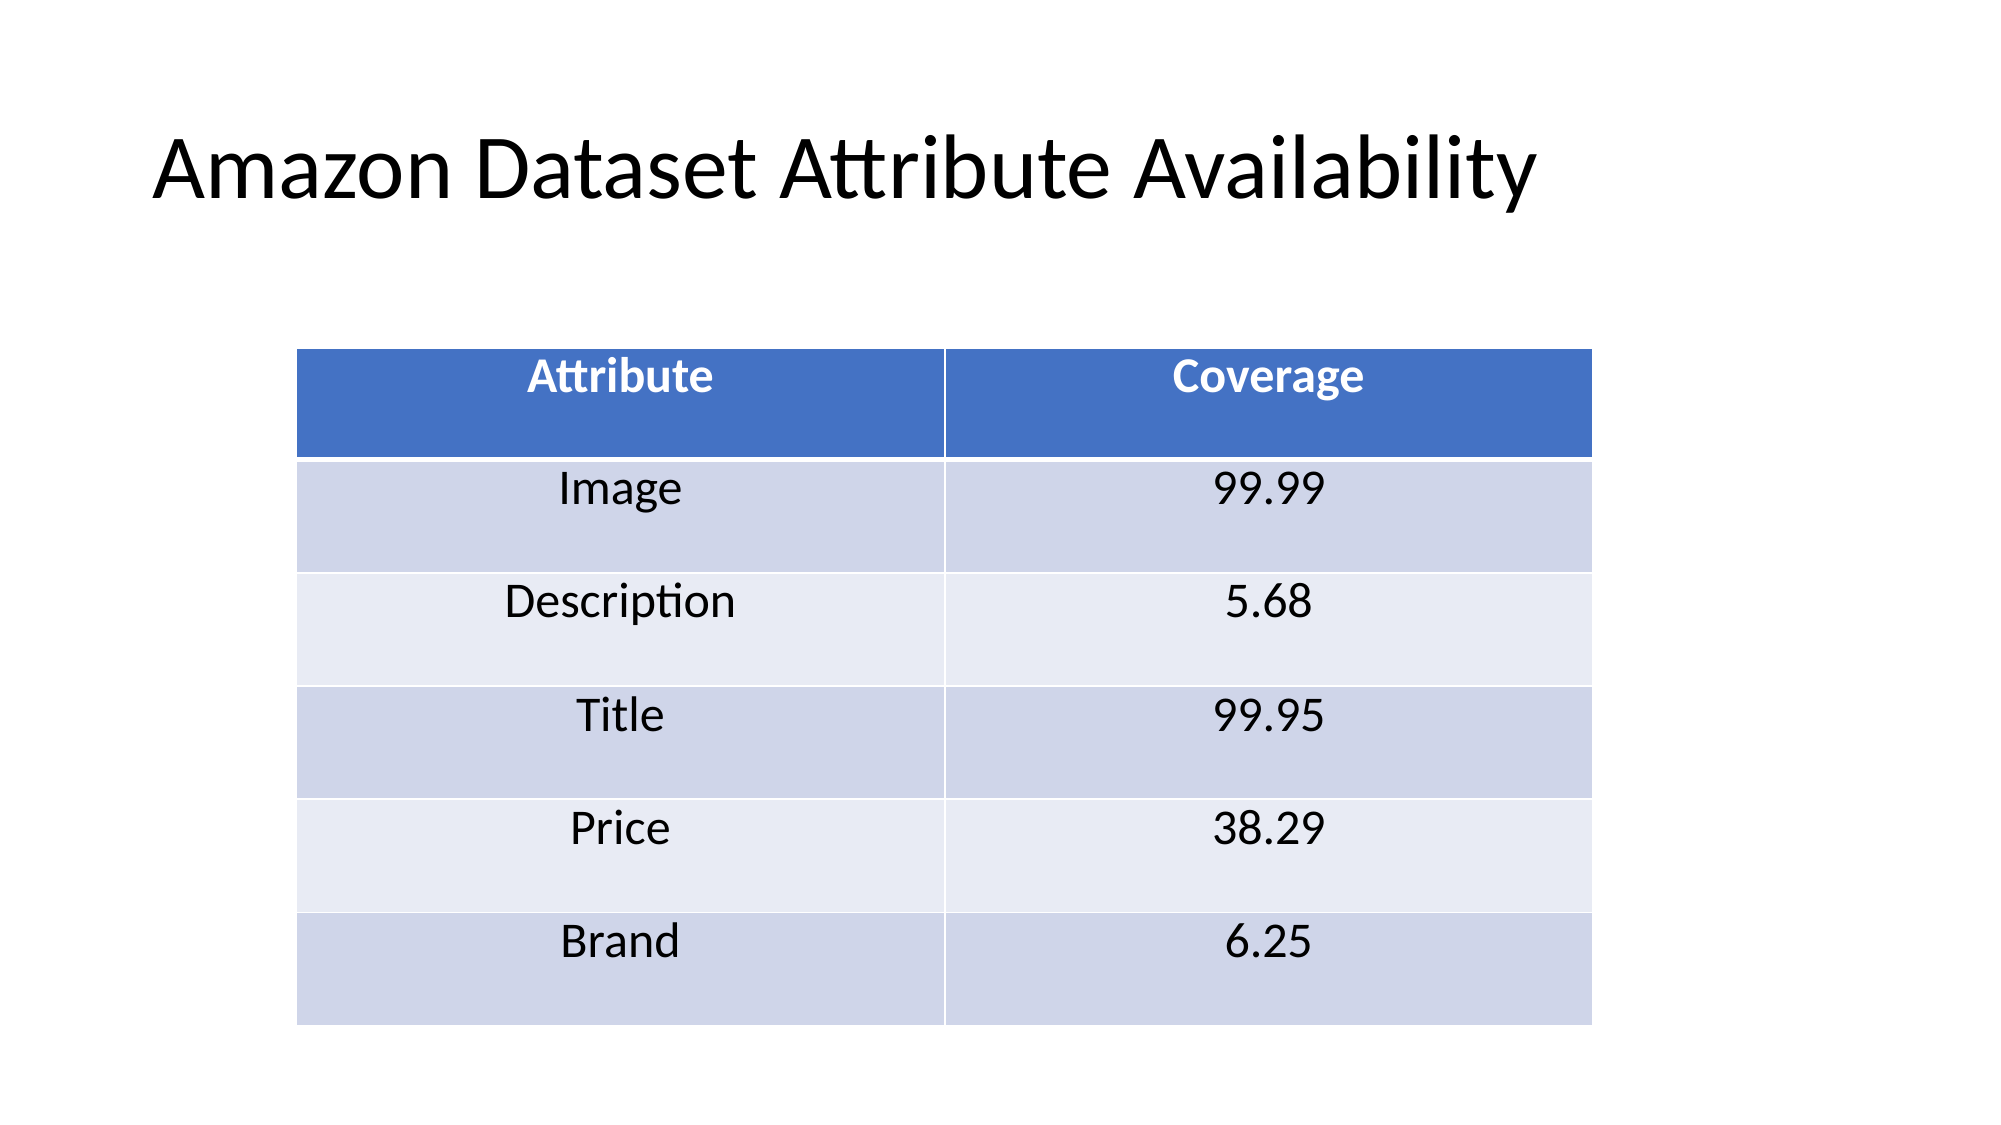

# Amazon Dataset Attribute Availability
| Attribute | Coverage |
| --- | --- |
| Image | 99.99 |
| Description | 5.68 |
| Title | 99.95 |
| Price | 38.29 |
| Brand | 6.25 |